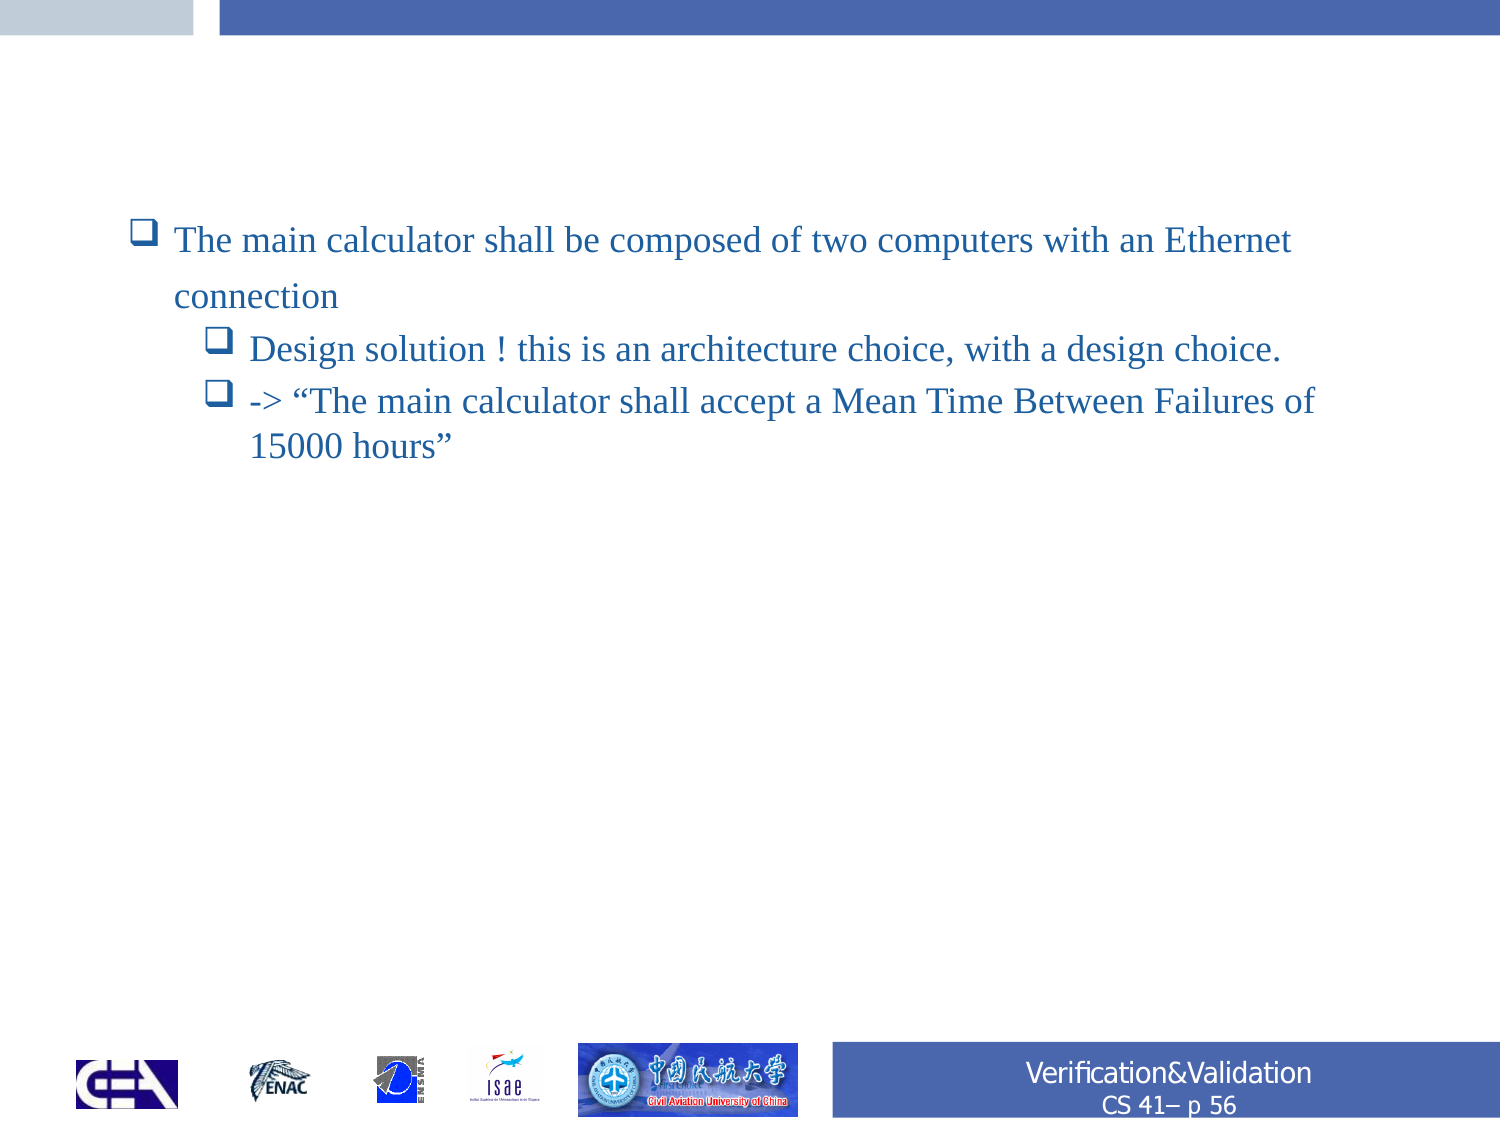

#
The main calculator shall be composed of two computers with an Ethernet connection
Design solution ! this is an architecture choice, with a design choice.
-> “The main calculator shall accept a Mean Time Between Failures of 15000 hours”